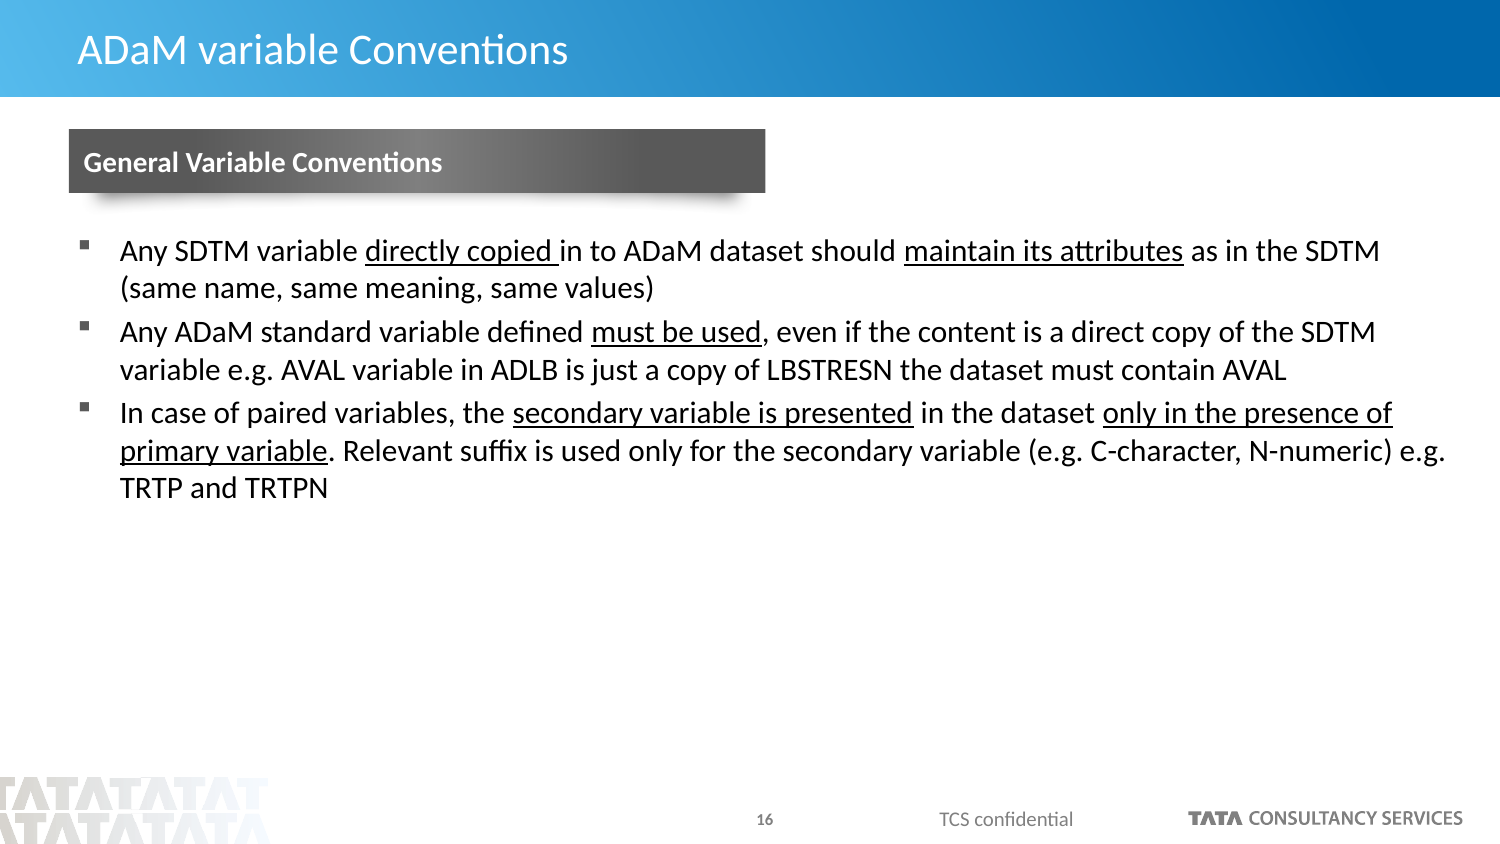

# ADaM variable Conventions

Any SDTM variable directly copied in to ADaM dataset should maintain its attributes as in the SDTM (same name, same meaning, same values)
Any ADaM standard variable defined must be used, even if the content is a direct copy of the SDTM variable e.g. AVAL variable in ADLB is just a copy of LBSTRESN the dataset must contain AVAL
In case of paired variables, the secondary variable is presented in the dataset only in the presence of primary variable. Relevant suffix is used only for the secondary variable (e.g. C-character, N-numeric) e.g. TRTP and TRTPN

General Variable Conventions
TCS confidential